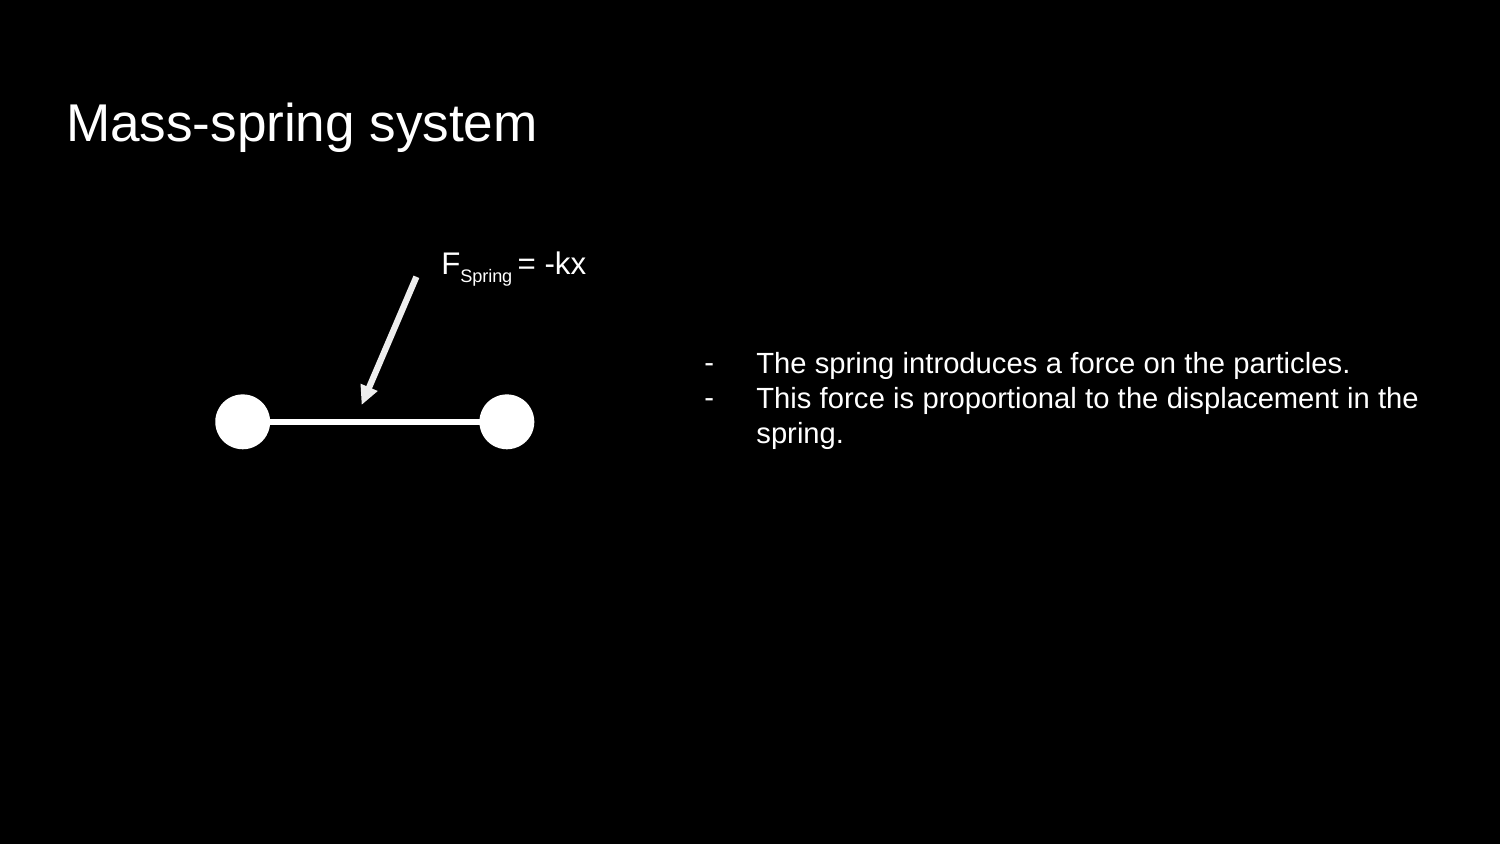

# Mass-spring system
FSpring = -kx
The spring introduces a force on the particles.
This force is proportional to the displacement in the spring.